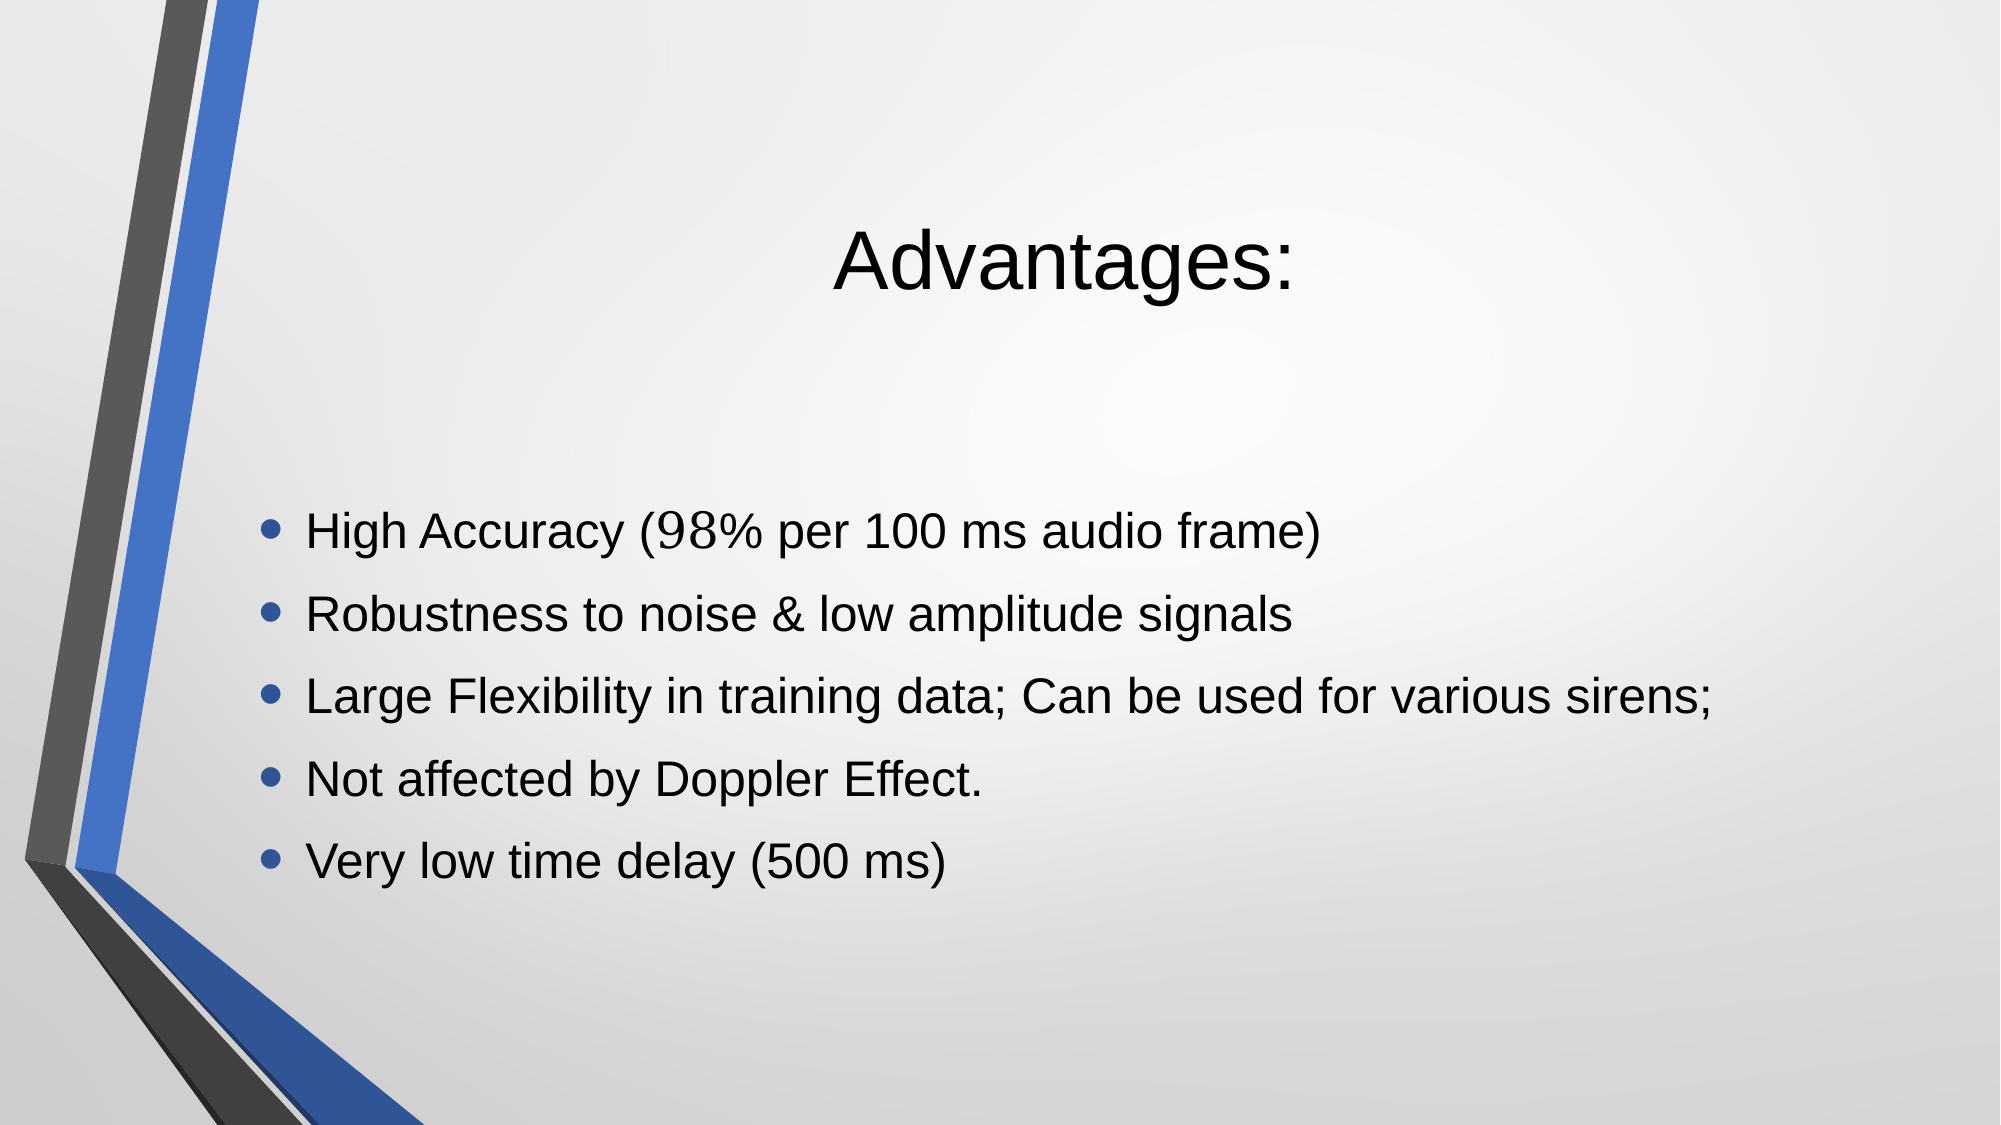

# Advantages:
High Accuracy (98% per 100 ms audio frame)
Robustness to noise & low amplitude signals
Large Flexibility in training data; Can be used for various sirens;
Not affected by Doppler Effect.
Very low time delay (500 ms)